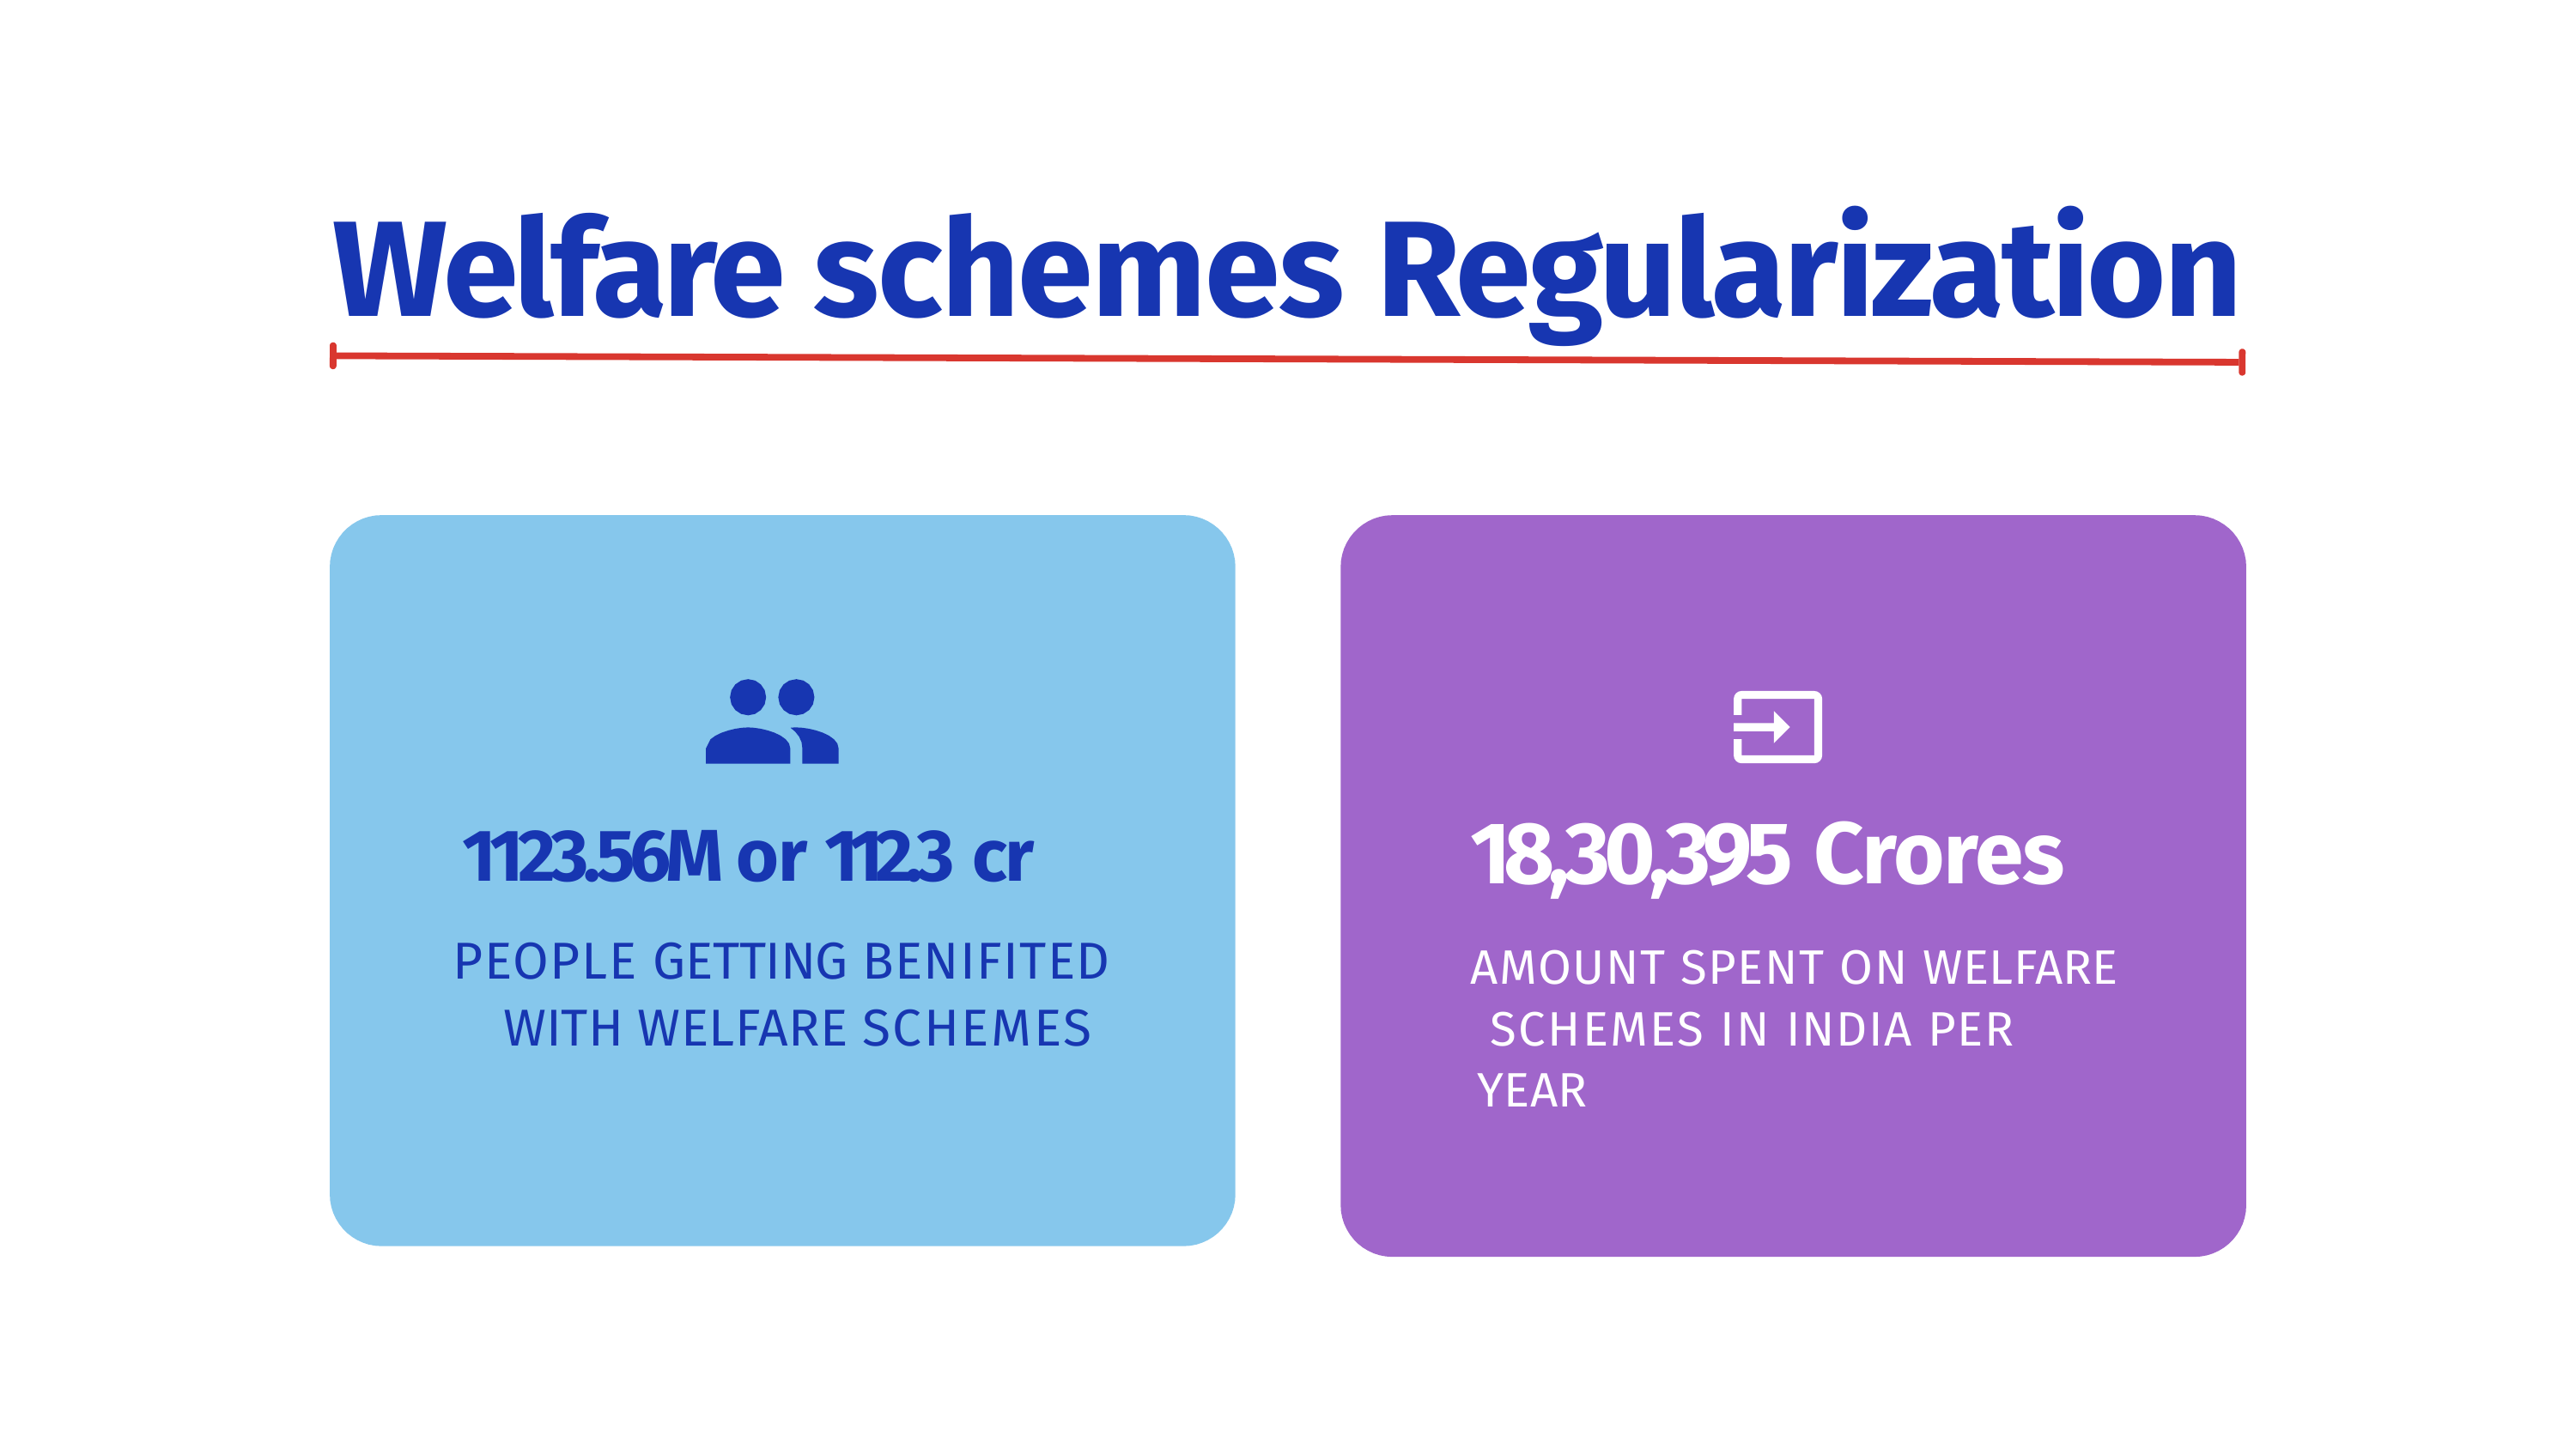

# Welfare schemes Regularization

1123.56M or 112.3 cr
PEOPLE GETTING BENIFITED  WITH WELFARE SCHEMES
18,30,395 Crores
AMOUNT SPENT ON WELFARE  SCHEMES IN INDIA PER YEAR